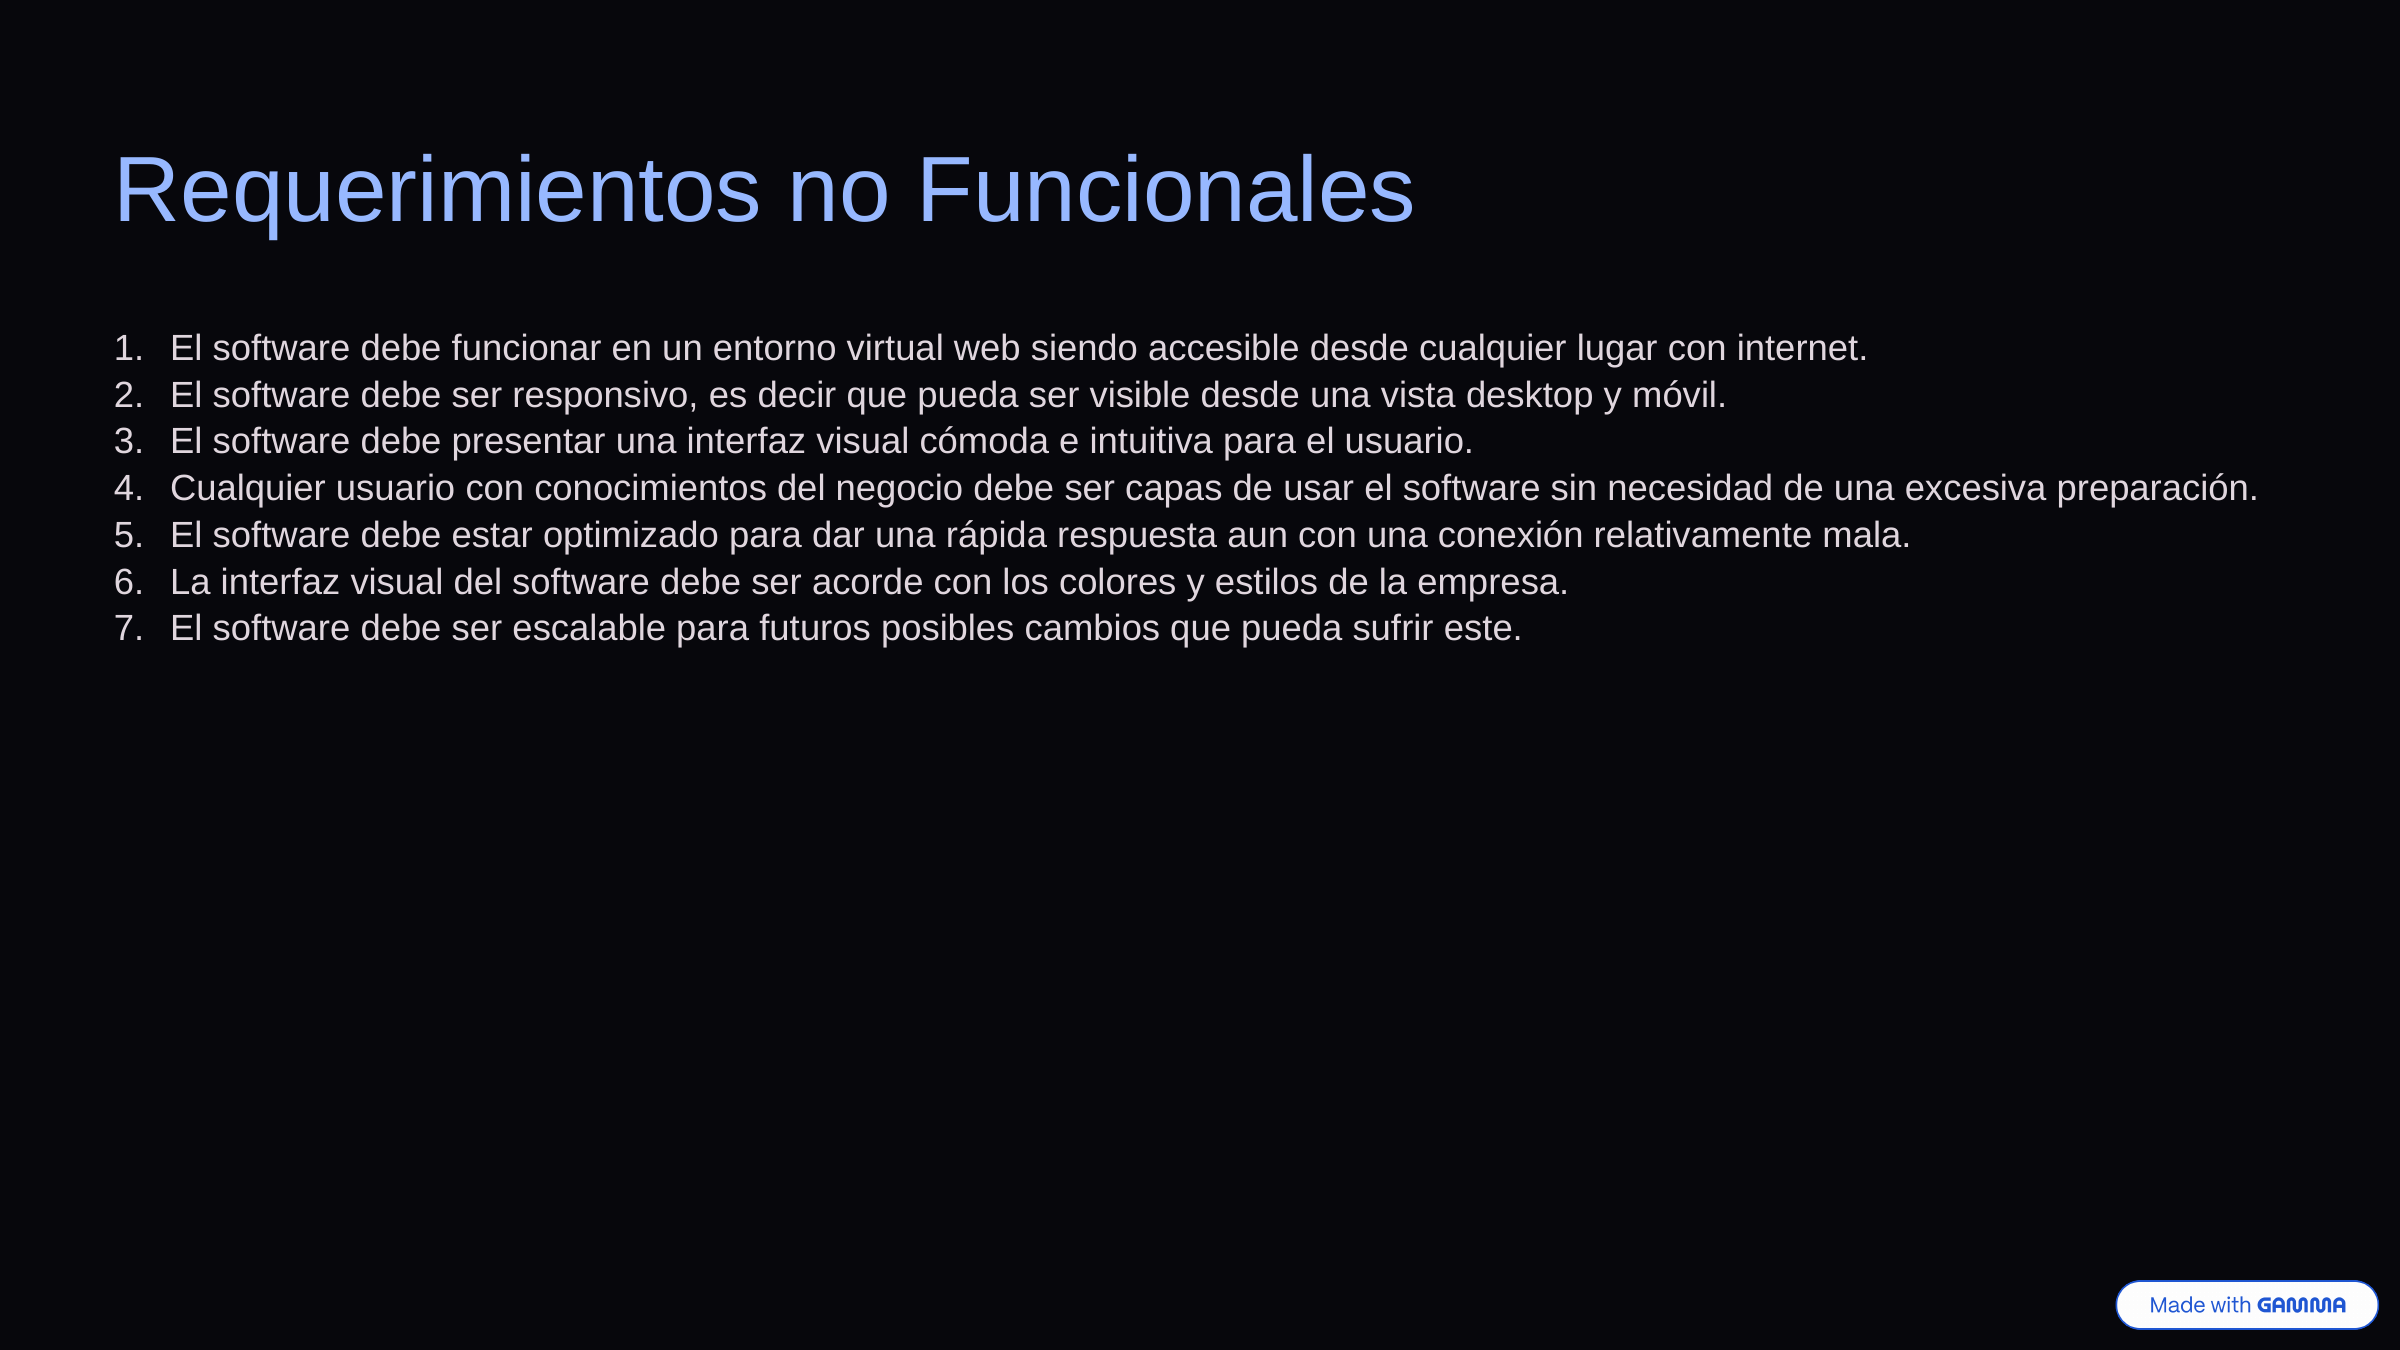

Requerimientos no Funcionales
El software debe funcionar en un entorno virtual web siendo accesible desde cualquier lugar con internet.
El software debe ser responsivo, es decir que pueda ser visible desde una vista desktop y móvil.
El software debe presentar una interfaz visual cómoda e intuitiva para el usuario.
Cualquier usuario con conocimientos del negocio debe ser capas de usar el software sin necesidad de una excesiva preparación.
El software debe estar optimizado para dar una rápida respuesta aun con una conexión relativamente mala.
La interfaz visual del software debe ser acorde con los colores y estilos de la empresa.
El software debe ser escalable para futuros posibles cambios que pueda sufrir este.